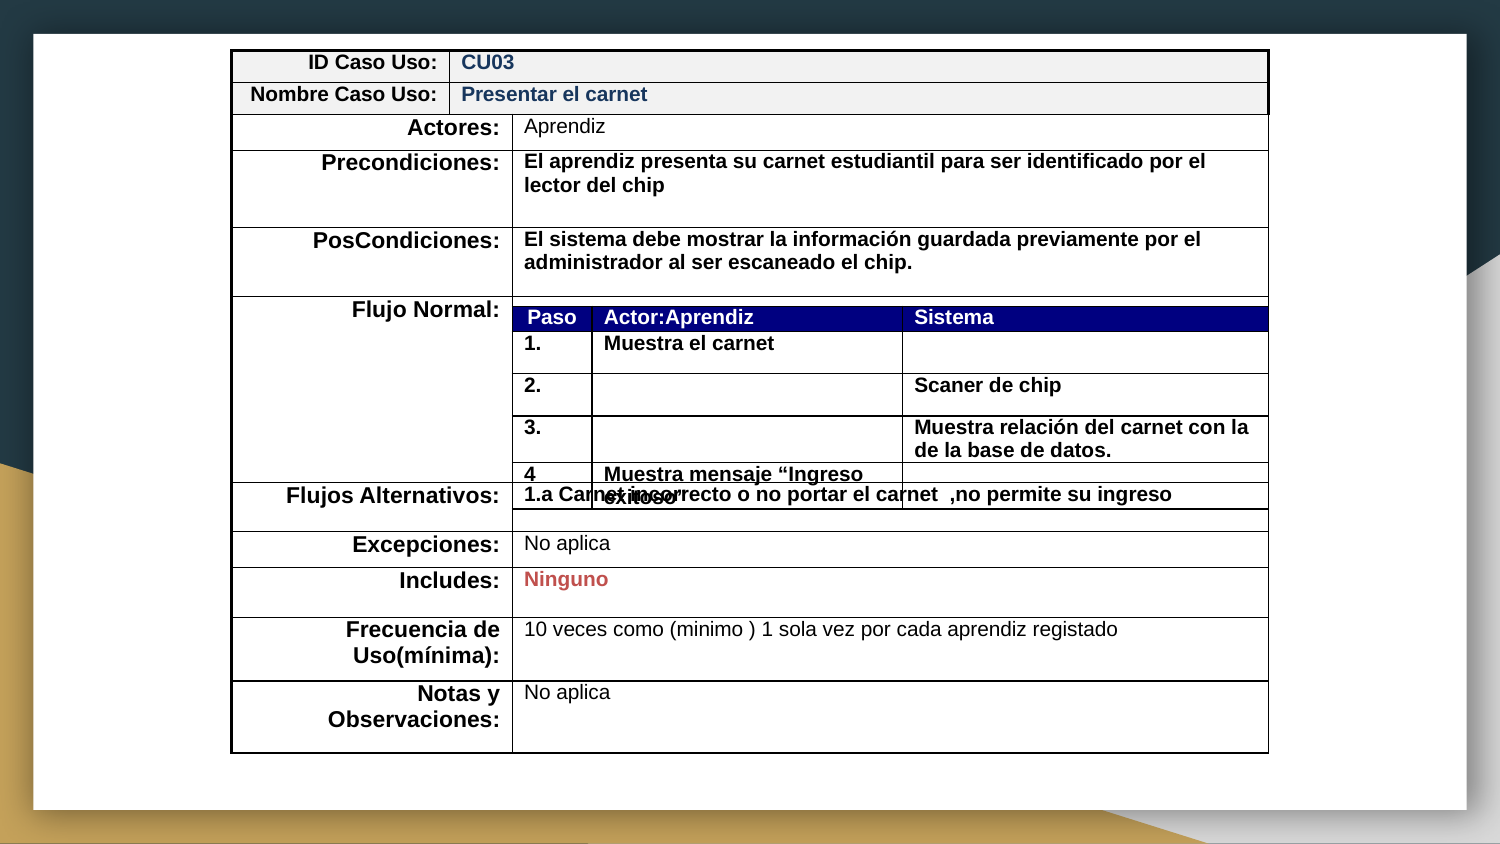

| ID Caso Uso: | CU03 |  |
| --- | --- | --- |
| Nombre Caso Uso: | Presentar el carnet |  |
| Actores: |  | Aprendiz |
| Precondiciones: |  | El aprendiz presenta su carnet estudiantil para ser identificado por el lector del chip |
| PosCondiciones: |  | El sistema debe mostrar la información guardada previamente por el administrador al ser escaneado el chip. |
| Flujo Normal: |  |  |
| Flujos Alternativos: |  | 1.a Carnet incorrecto o no portar el carnet ,no permite su ingreso |
| Excepciones: |  | No aplica |
| Includes: |  | Ninguno |
| Frecuencia de Uso(mínima): |  | 10 veces como (minimo ) 1 sola vez por cada aprendiz registado |
| Notas y Observaciones: |  | No aplica |
| Paso | Actor:Aprendiz | Sistema |
| --- | --- | --- |
| 1. | Muestra el carnet |  |
| 2. |  | Scaner de chip |
| 3. |  | Muestra relación del carnet con la de la base de datos. |
| 4 | Muestra mensaje “Ingreso exitoso” |  |